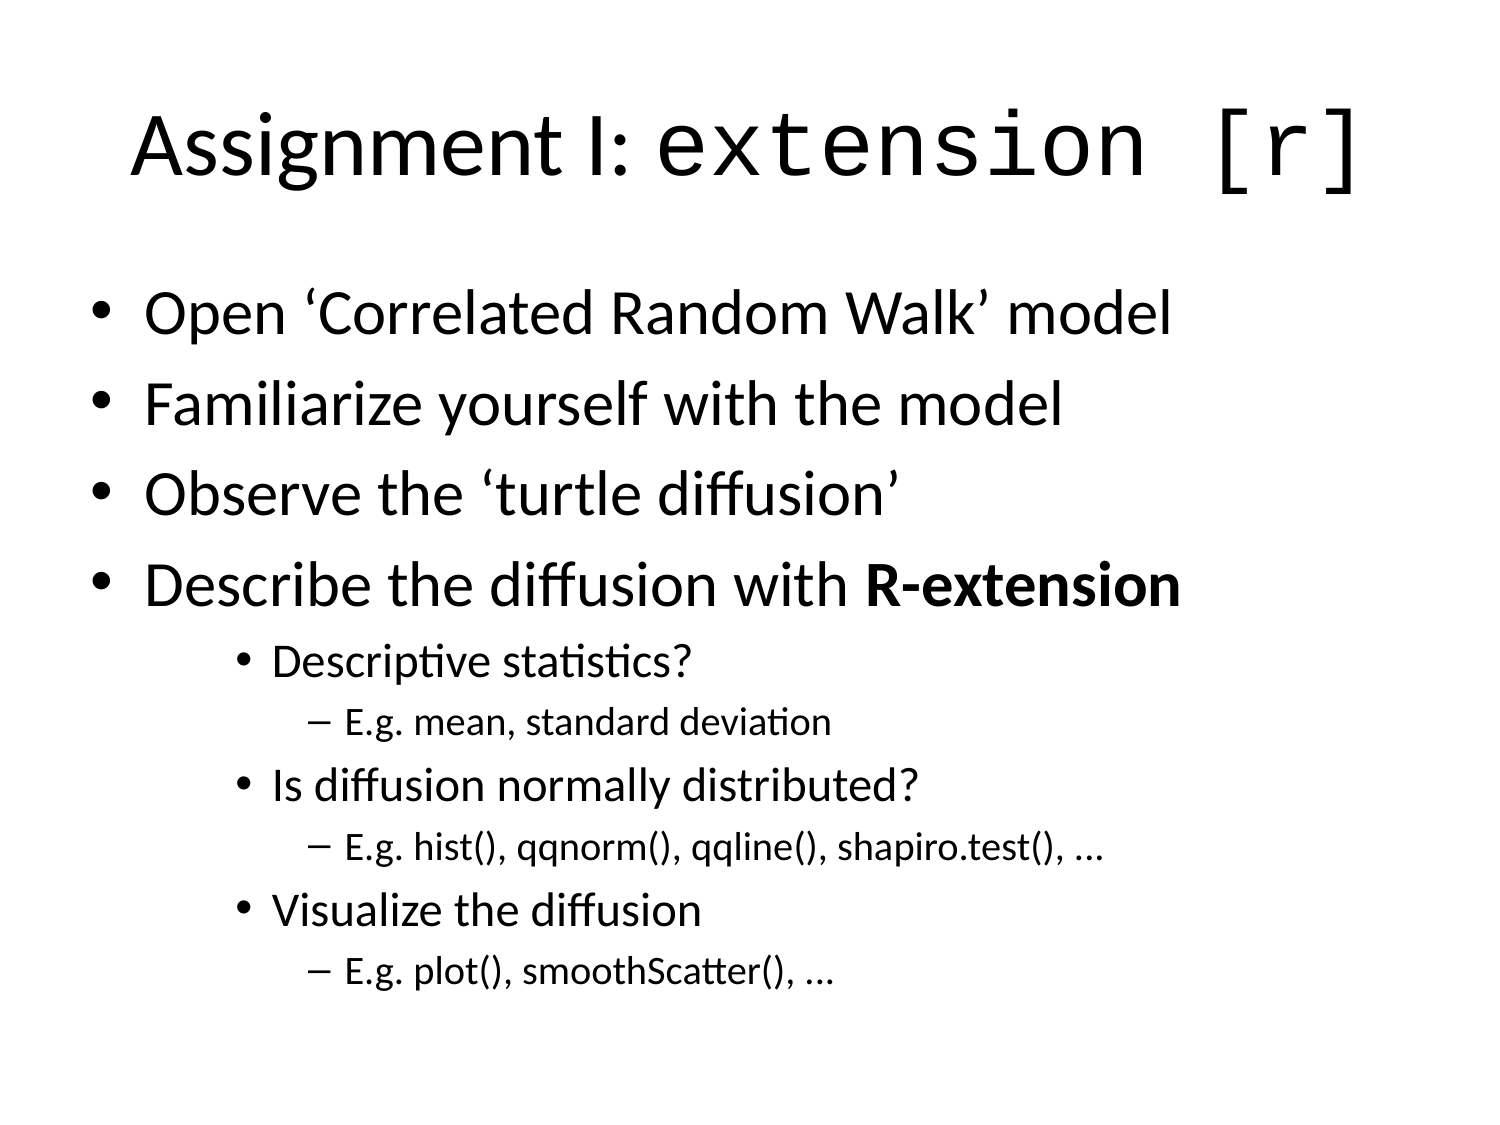

# Assignment I: extension [r]
Open ‘Correlated Random Walk’ model
Familiarize yourself with the model
Observe the ‘turtle diffusion’
Describe the diffusion with R-extension
Descriptive statistics?
E.g. mean, standard deviation
Is diffusion normally distributed?
E.g. hist(), qqnorm(), qqline(), shapiro.test(), ...
Visualize the diffusion
E.g. plot(), smoothScatter(), ...